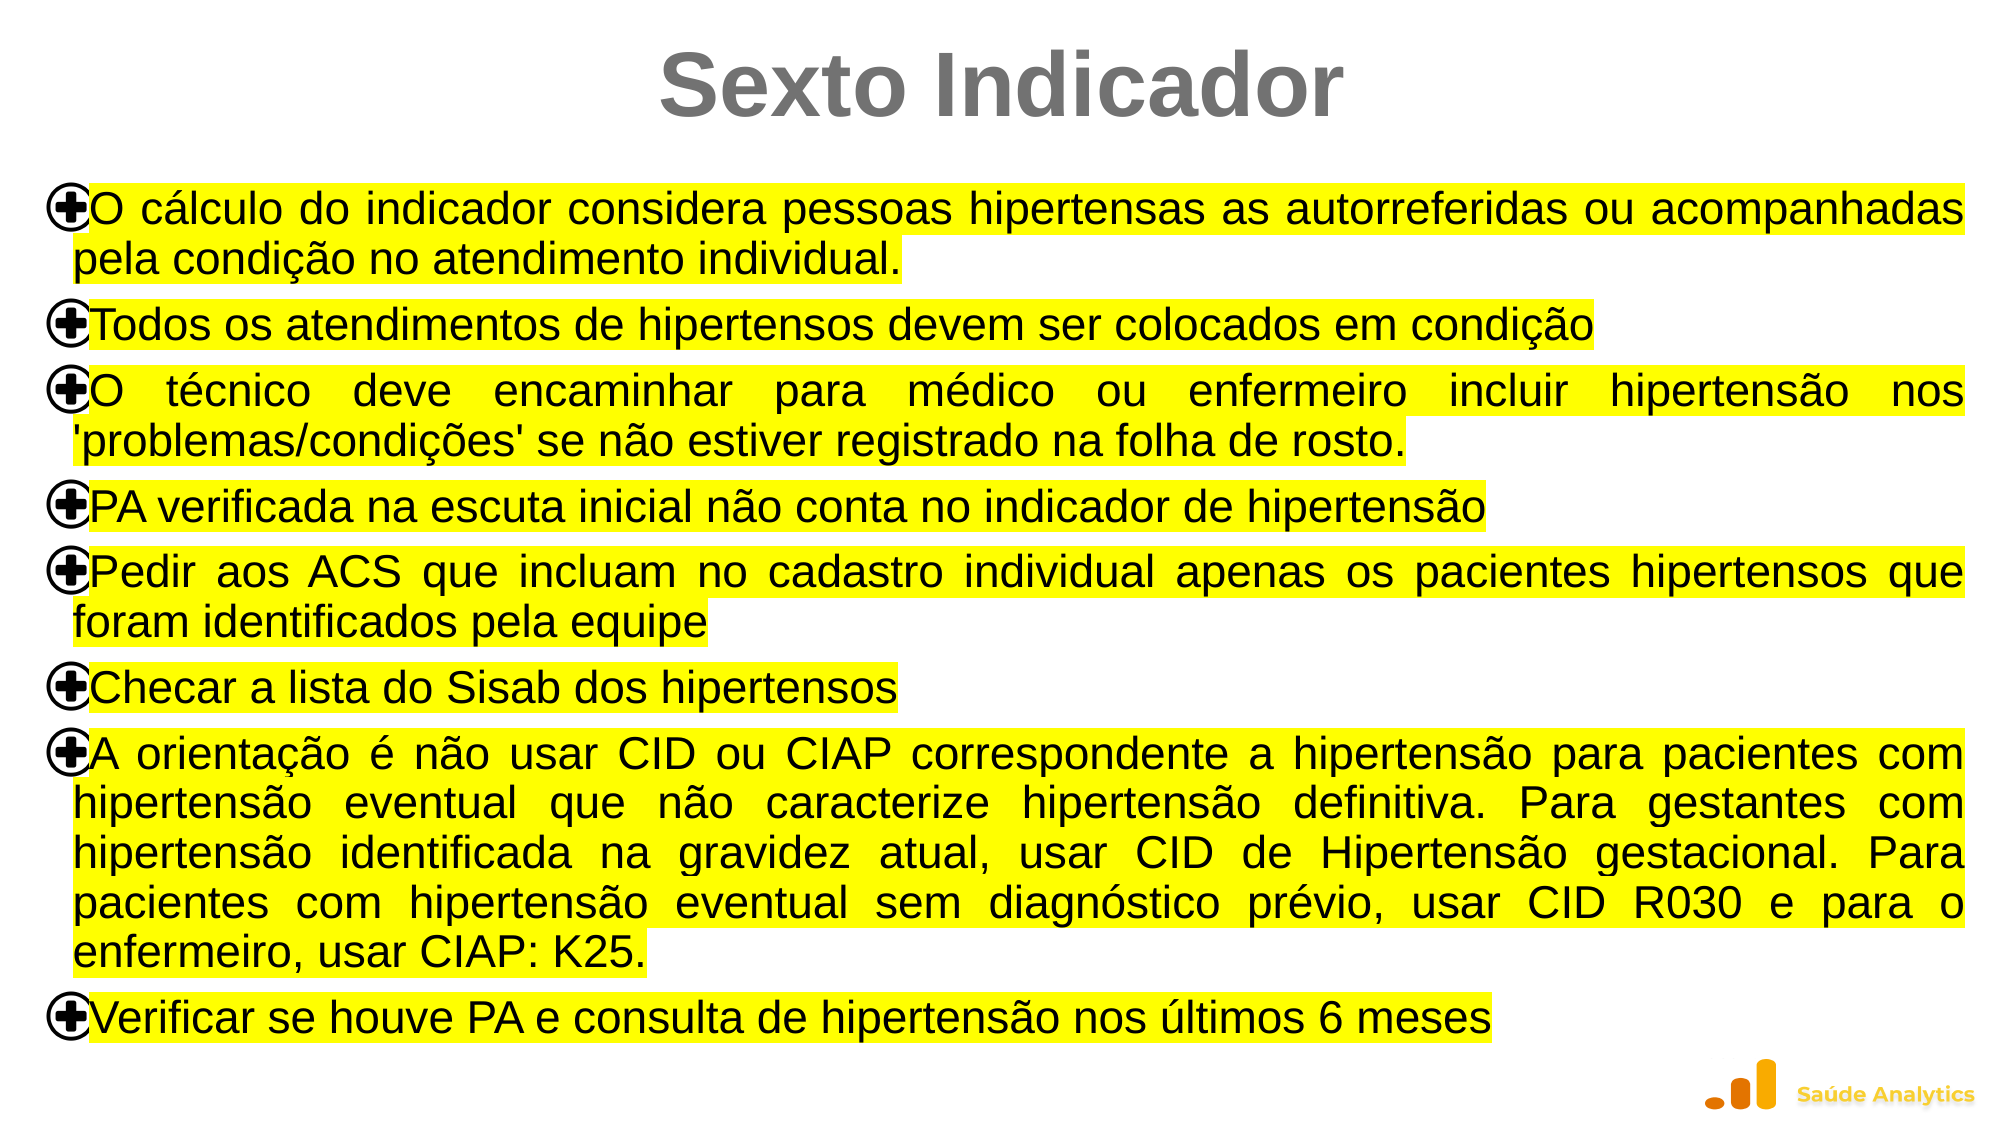

# Sexto Indicador
O cálculo do indicador considera pessoas hipertensas as autorreferidas ou acompanhadas pela condição no atendimento individual.
Todos os atendimentos de hipertensos devem ser colocados em condição
O técnico deve encaminhar para médico ou enfermeiro incluir hipertensão nos 'problemas/condições' se não estiver registrado na folha de rosto.
PA verificada na escuta inicial não conta no indicador de hipertensão
Pedir aos ACS que incluam no cadastro individual apenas os pacientes hipertensos que foram identificados pela equipe
Checar a lista do Sisab dos hipertensos
A orientação é não usar CID ou CIAP correspondente a hipertensão para pacientes com hipertensão eventual que não caracterize hipertensão definitiva. Para gestantes com hipertensão identificada na gravidez atual, usar CID de Hipertensão gestacional. Para pacientes com hipertensão eventual sem diagnóstico prévio, usar CID R030 e para o enfermeiro, usar CIAP: K25.
Verificar se houve PA e consulta de hipertensão nos últimos 6 meses